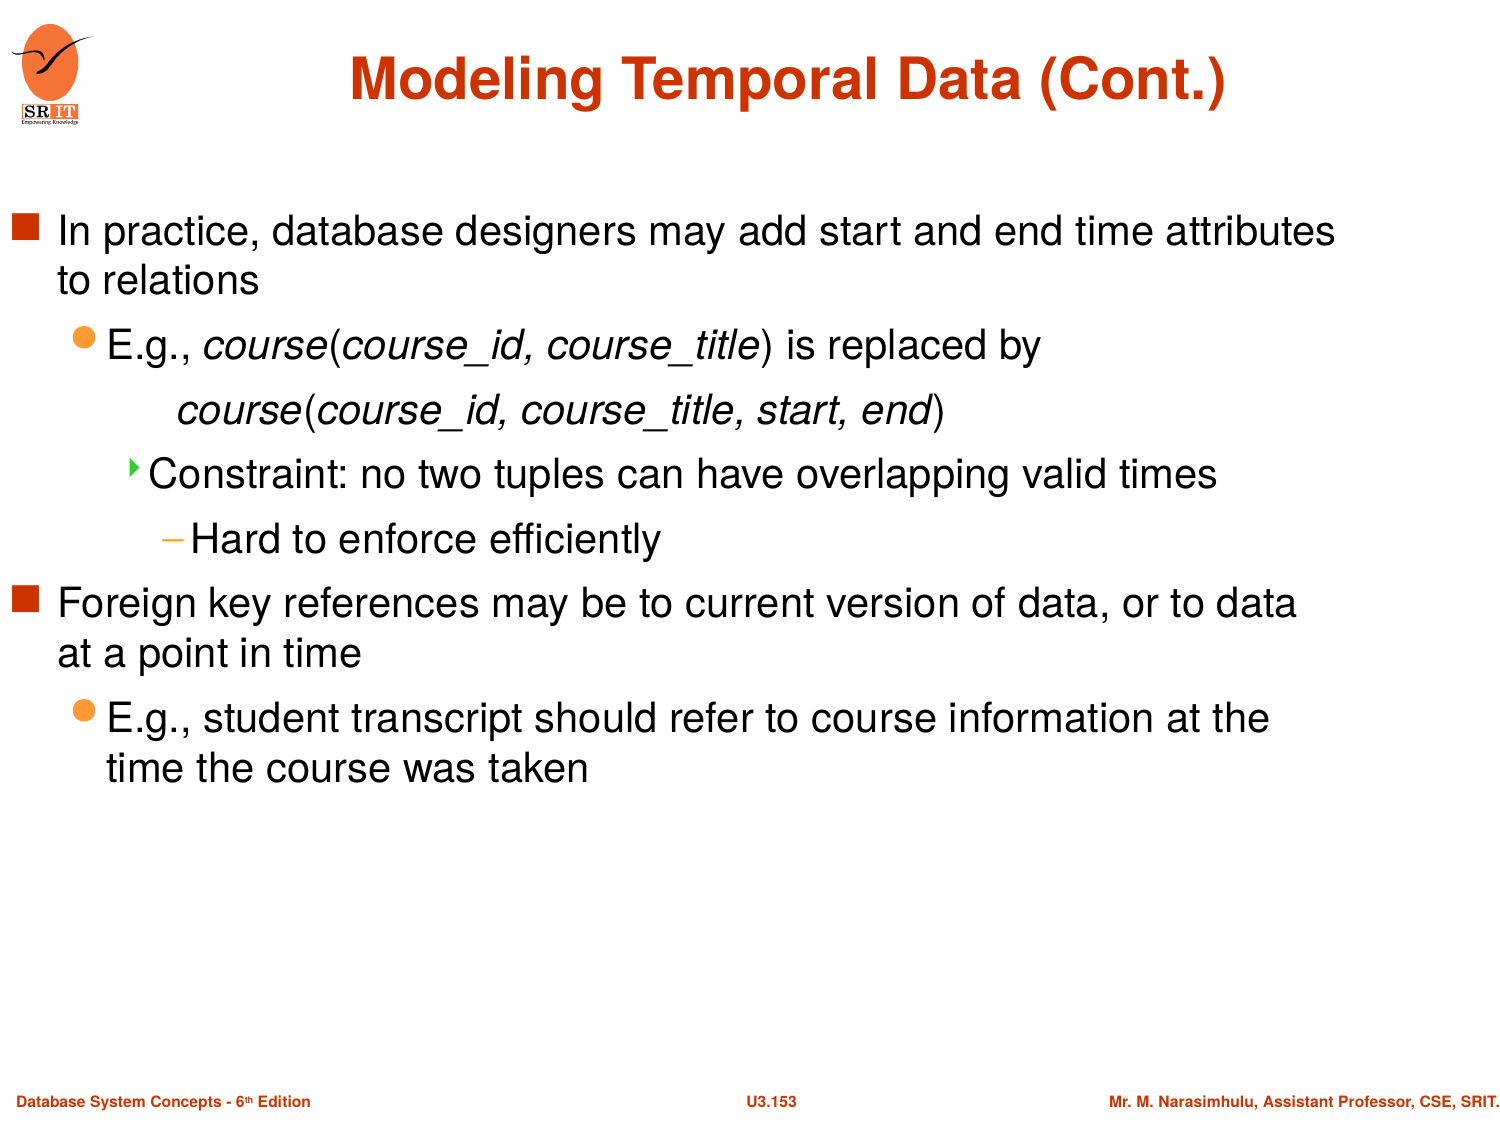

# Modeling Temporal Data (Cont.)
In practice, database designers may add start and end time attributes to relations
E.g., course(course_id, course_title) is replaced by
     course(course_id, course_title, start, end)
Constraint: no two tuples can have overlapping valid times
Hard to enforce efficiently
Foreign key references may be to current version of data, or to data at a point in time
E.g., student transcript should refer to course information at the time the course was taken